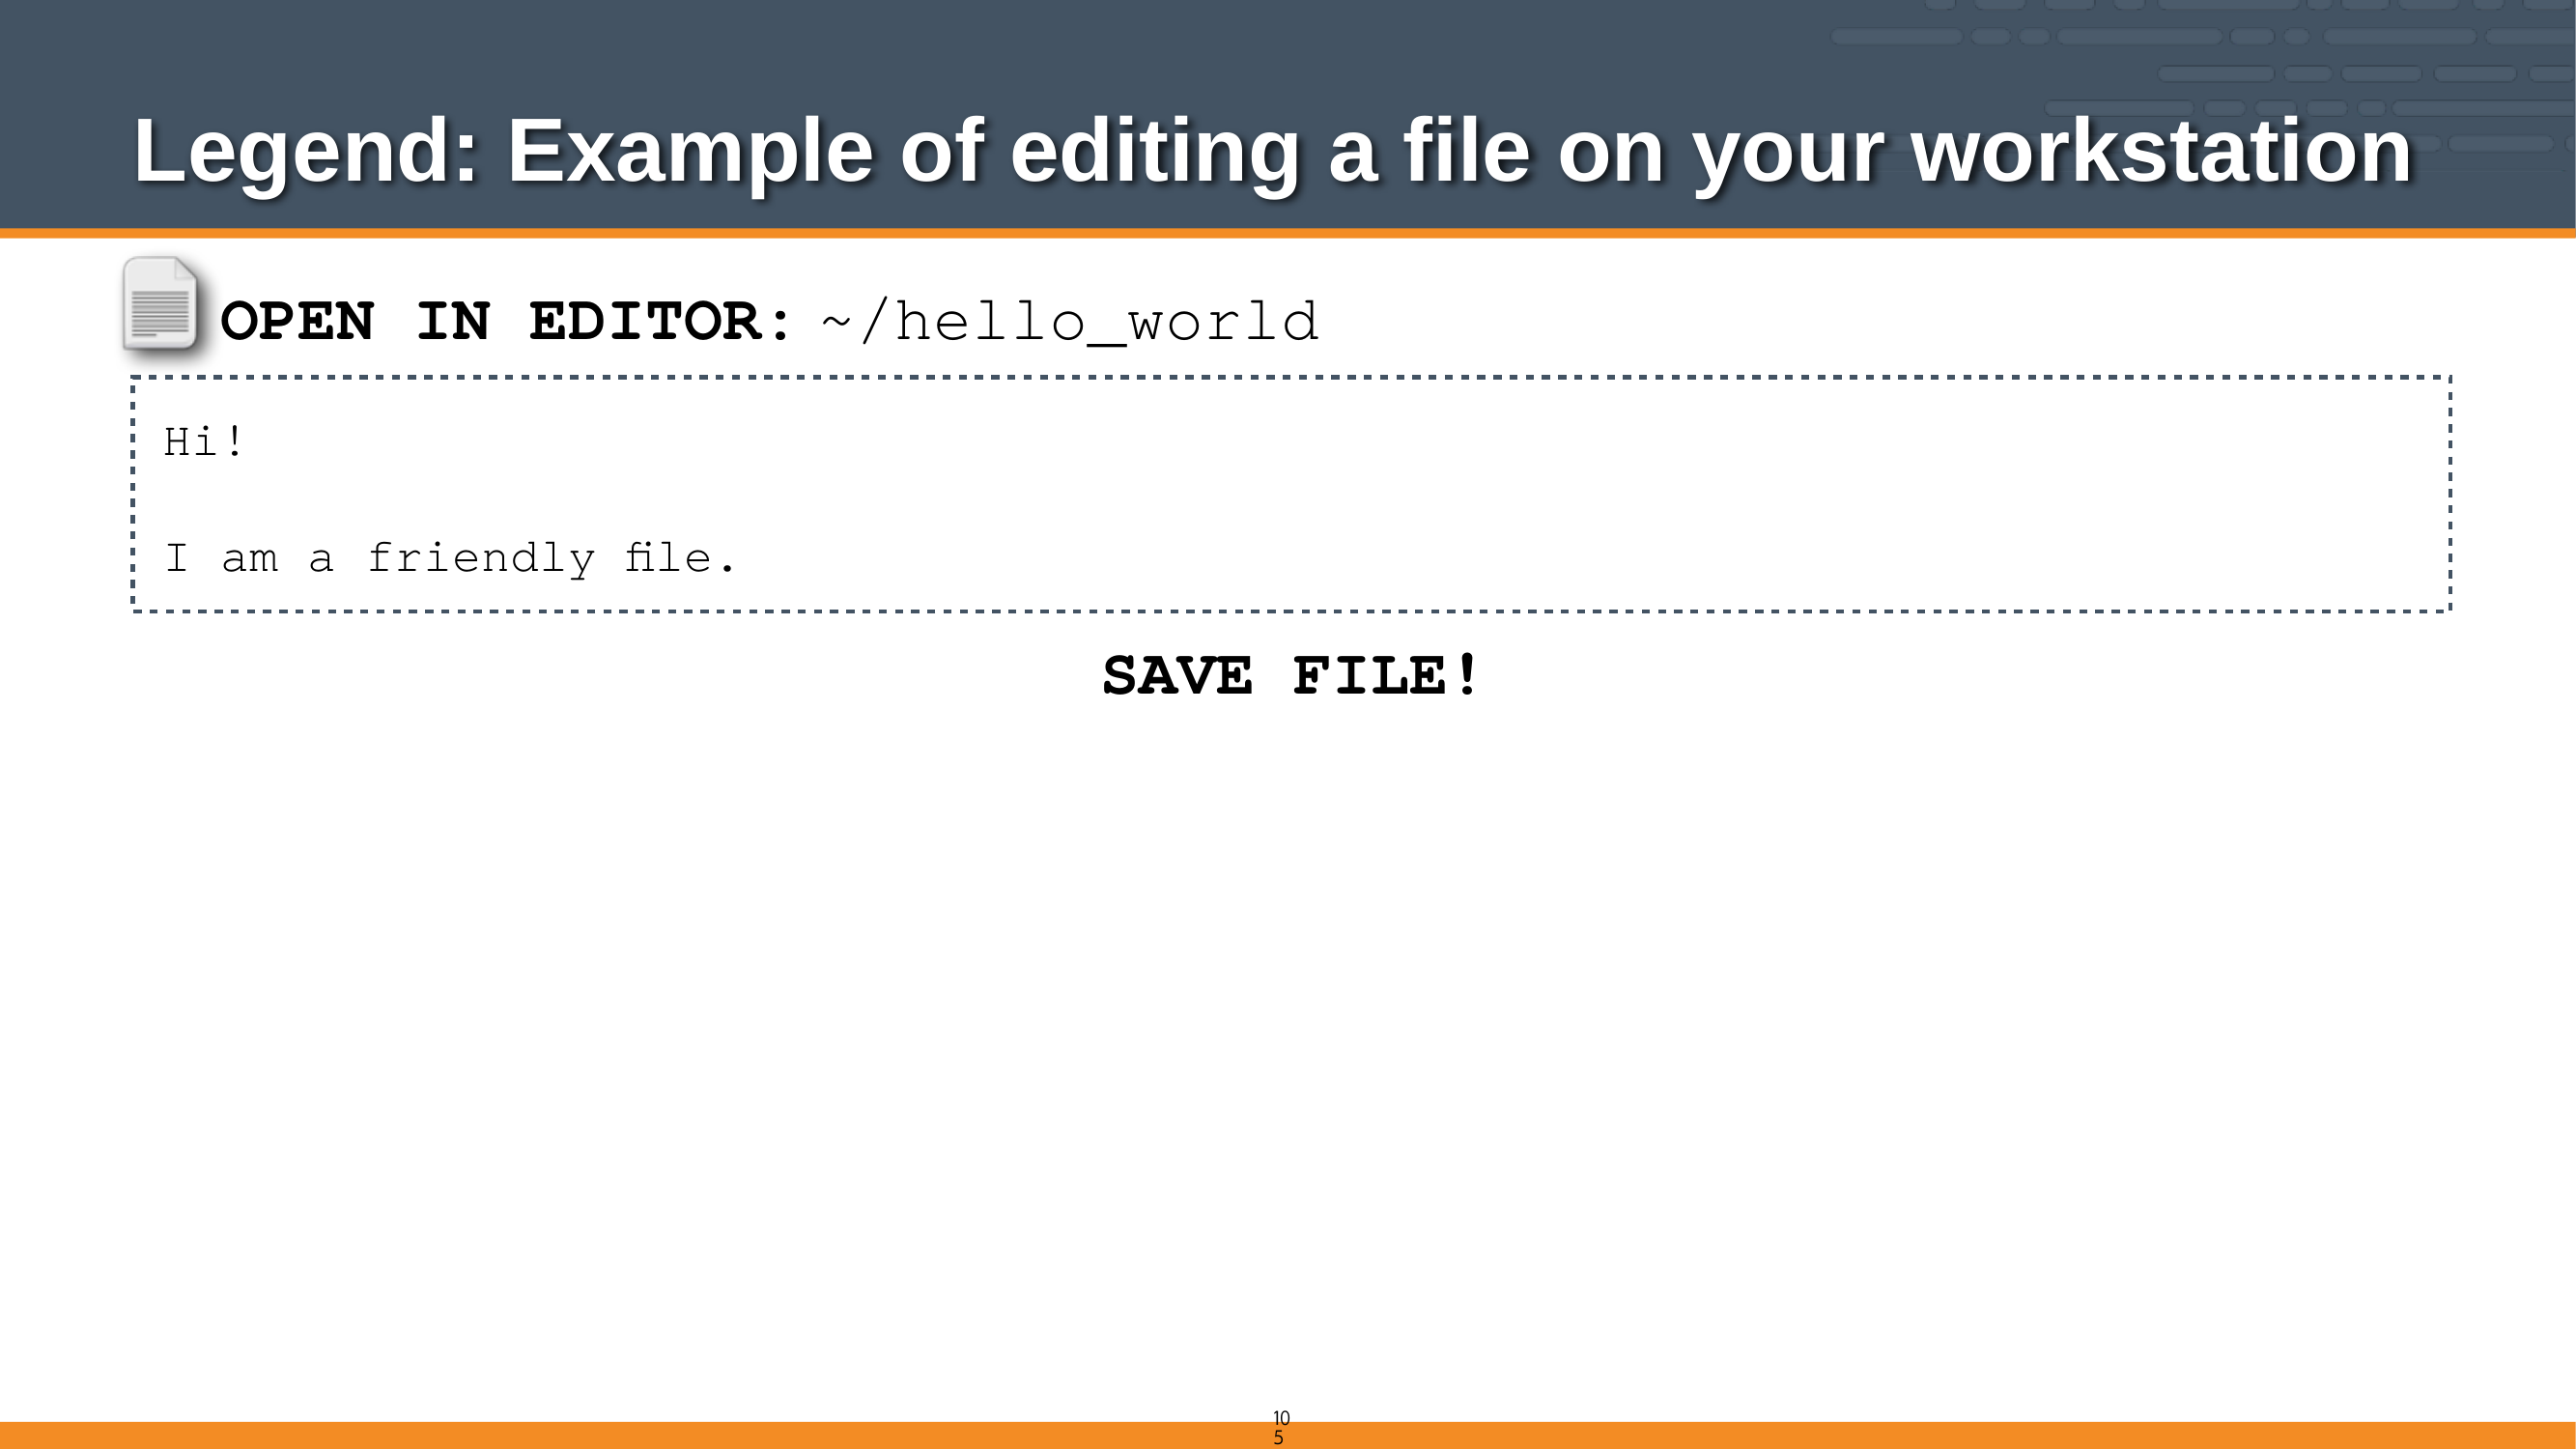

# Legend: Example of editing a file on your workstation
~/hello_world
OPEN IN EDITOR:
Hi!

I am a friendly file.
SAVE FILE!
105